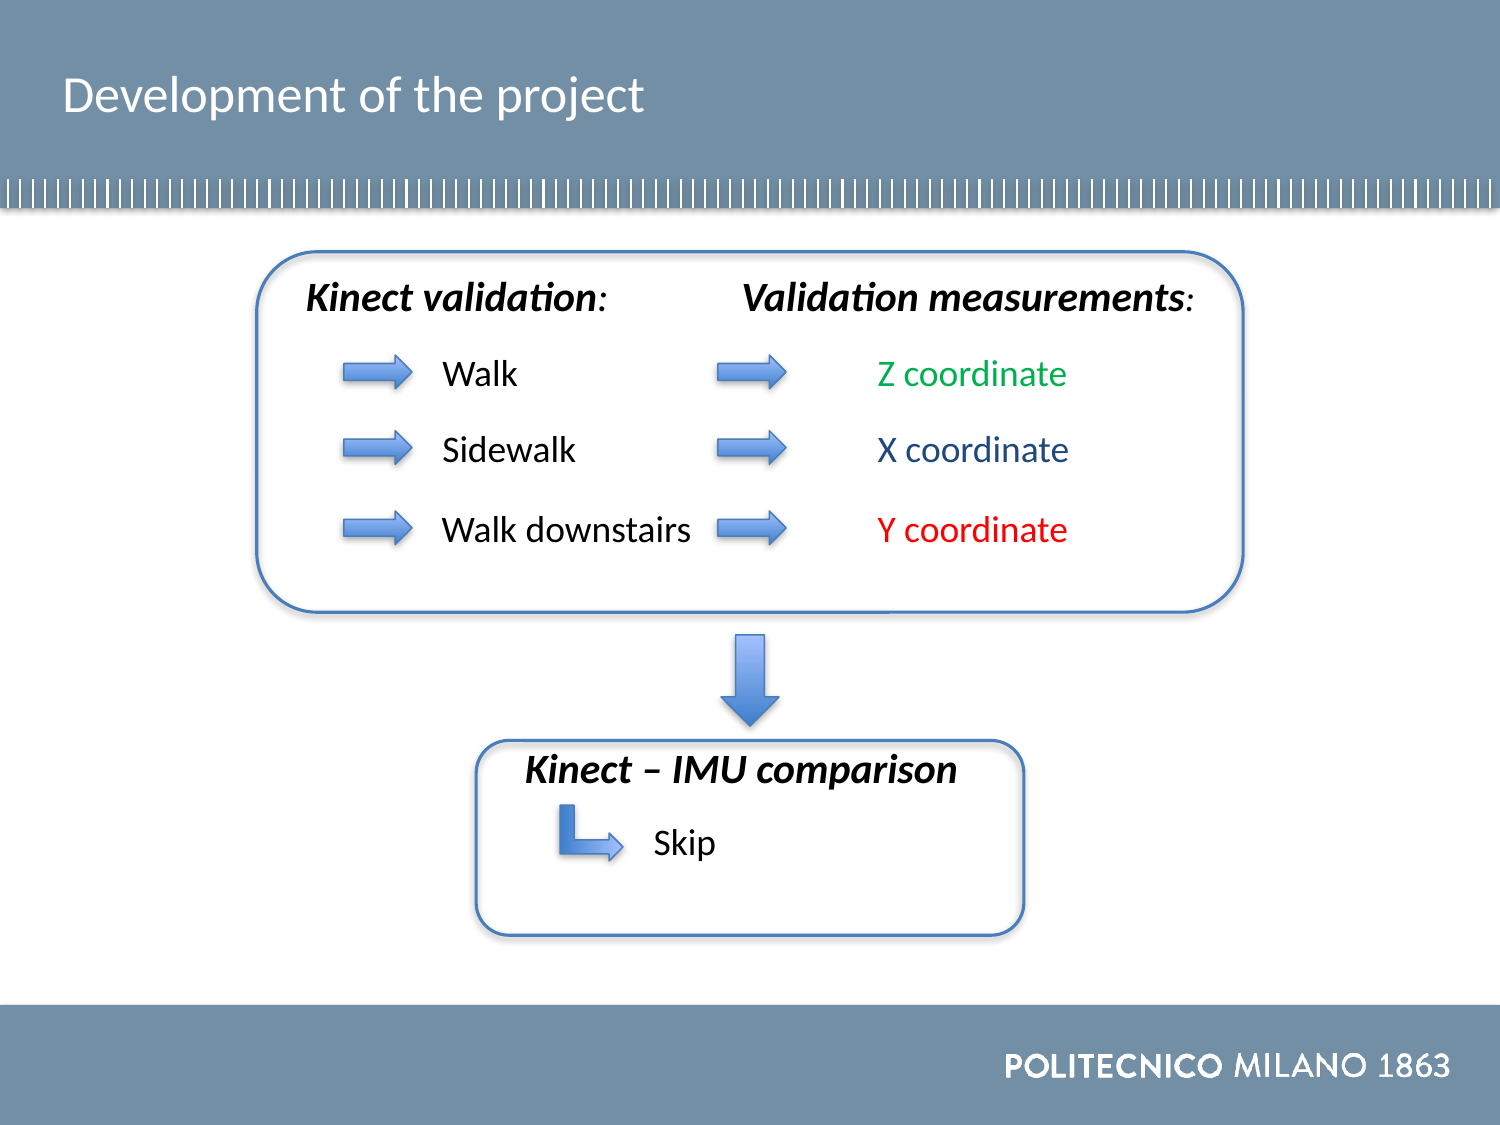

# Development of the project

Kinect validation:
Validation measurements:
Walk
Z coordinate

Sidewalk
X coordinate

Walk downstairs
Y coordinate

Kinect – IMU comparison

Skip